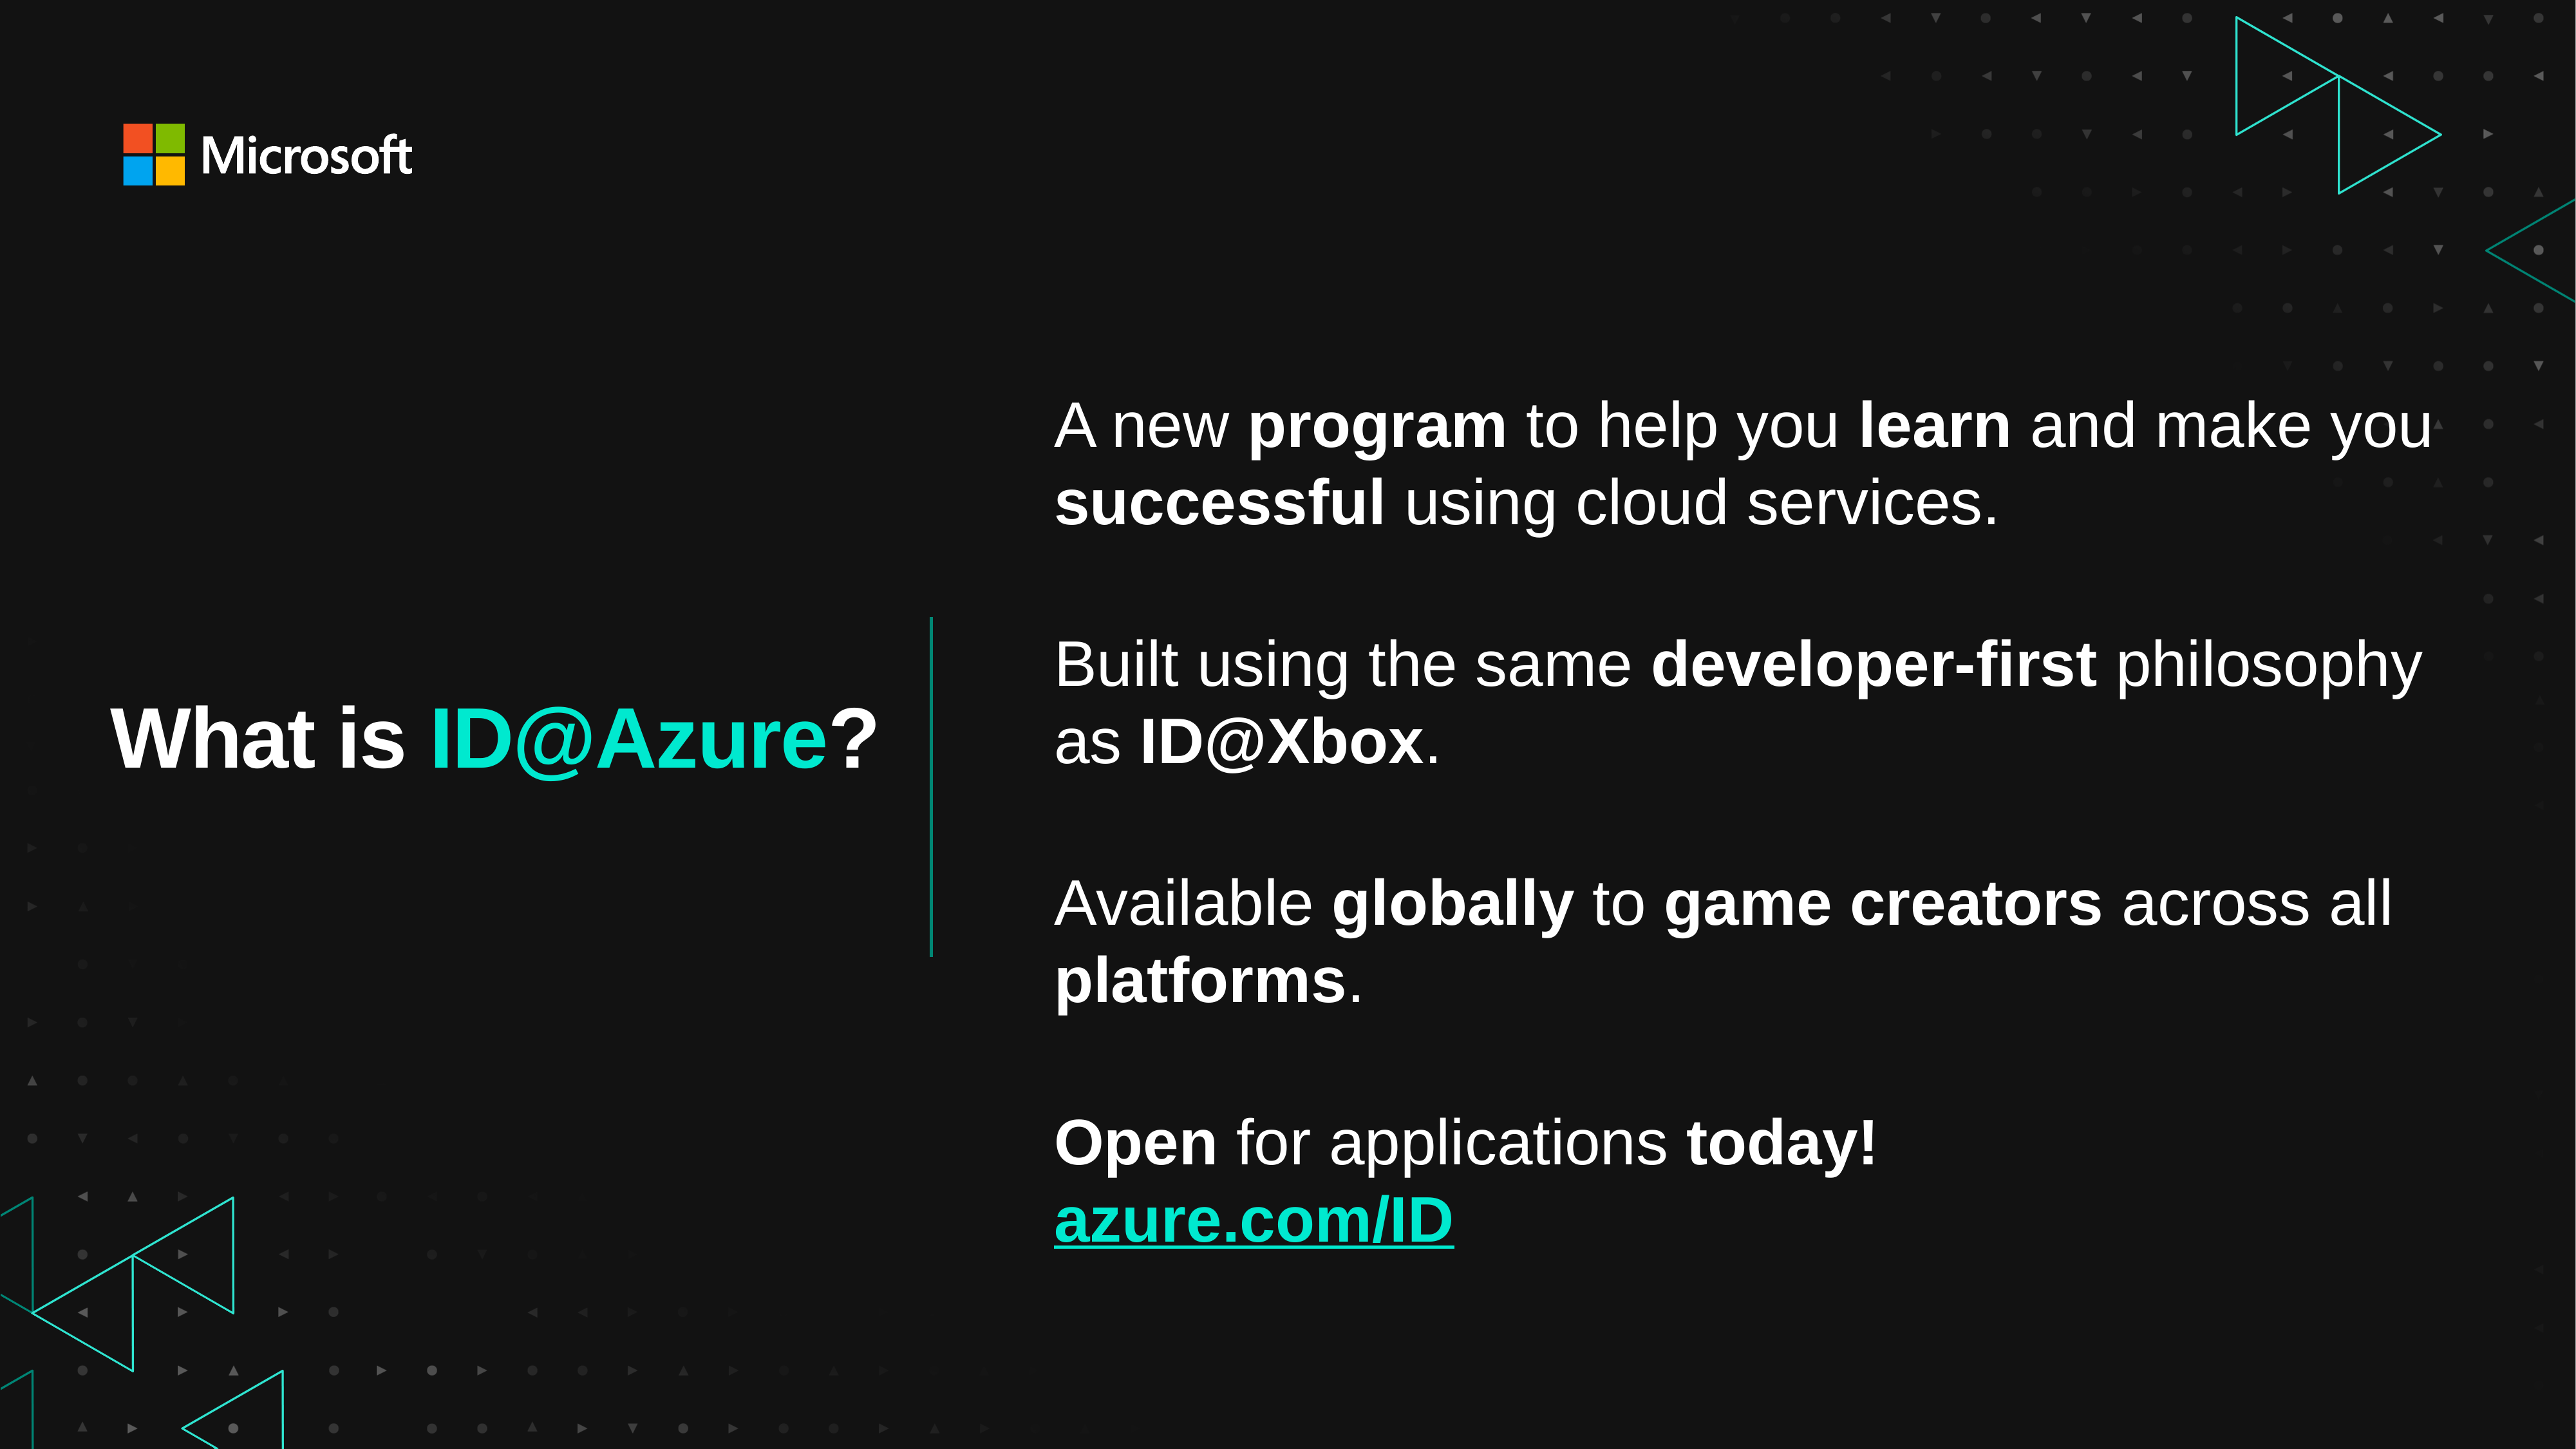

A new program to help you learn and make you successful using cloud services.

Built using the same developer-first philosophy as ID@Xbox.
# What is ID@Azure?
Available globally to game creators across all platforms.
Open for applications today!
azure.com/ID